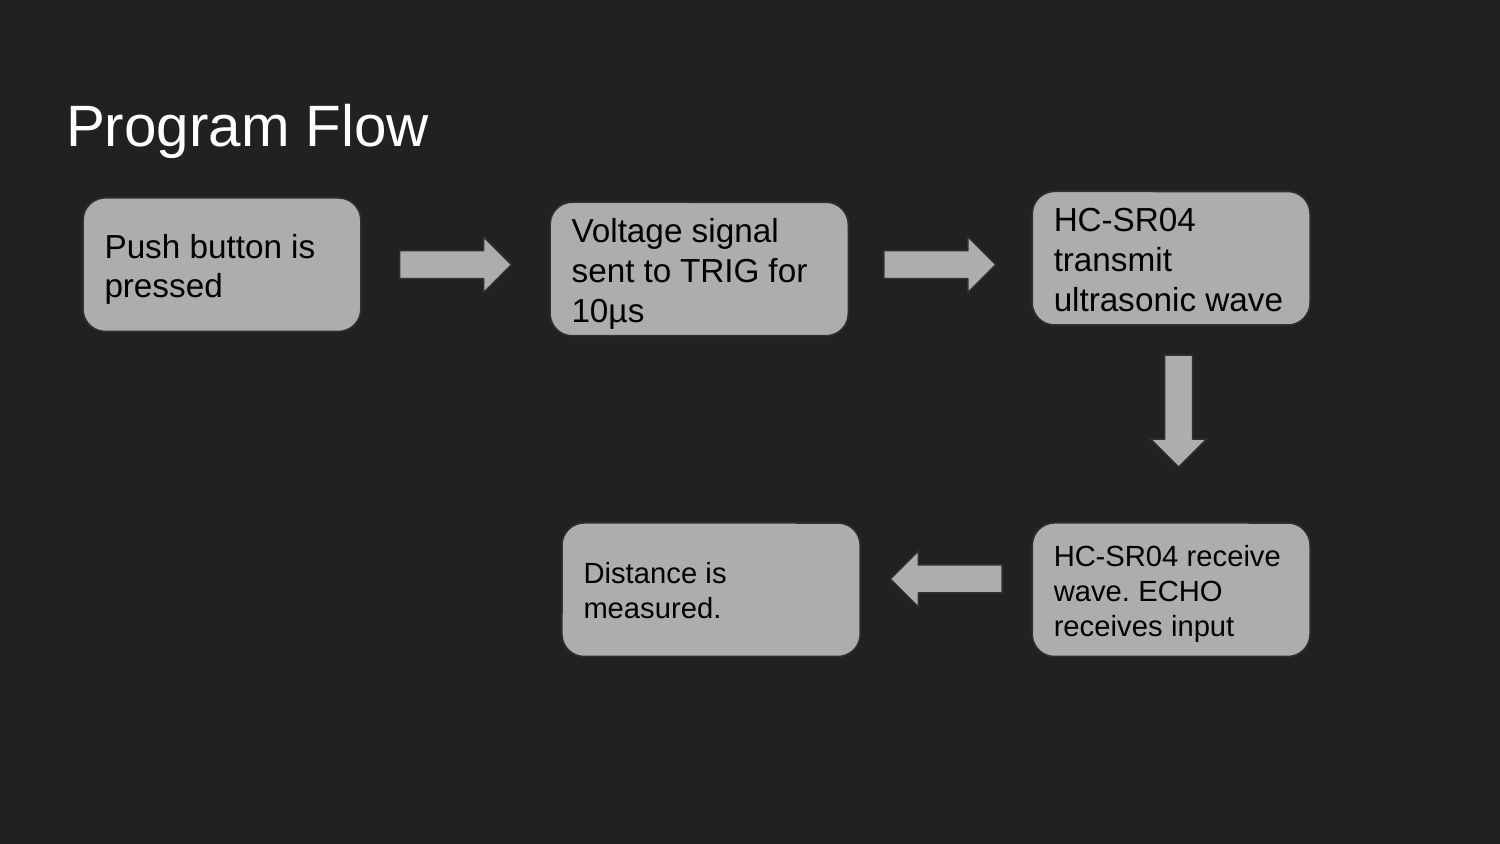

# Program Flow
1㏀
HC-SR04 transmit ultrasonic wave
Push button is pressed
Voltage signal sent to TRIG for  10µs10µs10µs

Distance is measured.
HC-SR04 receive wave. ECHO receives input